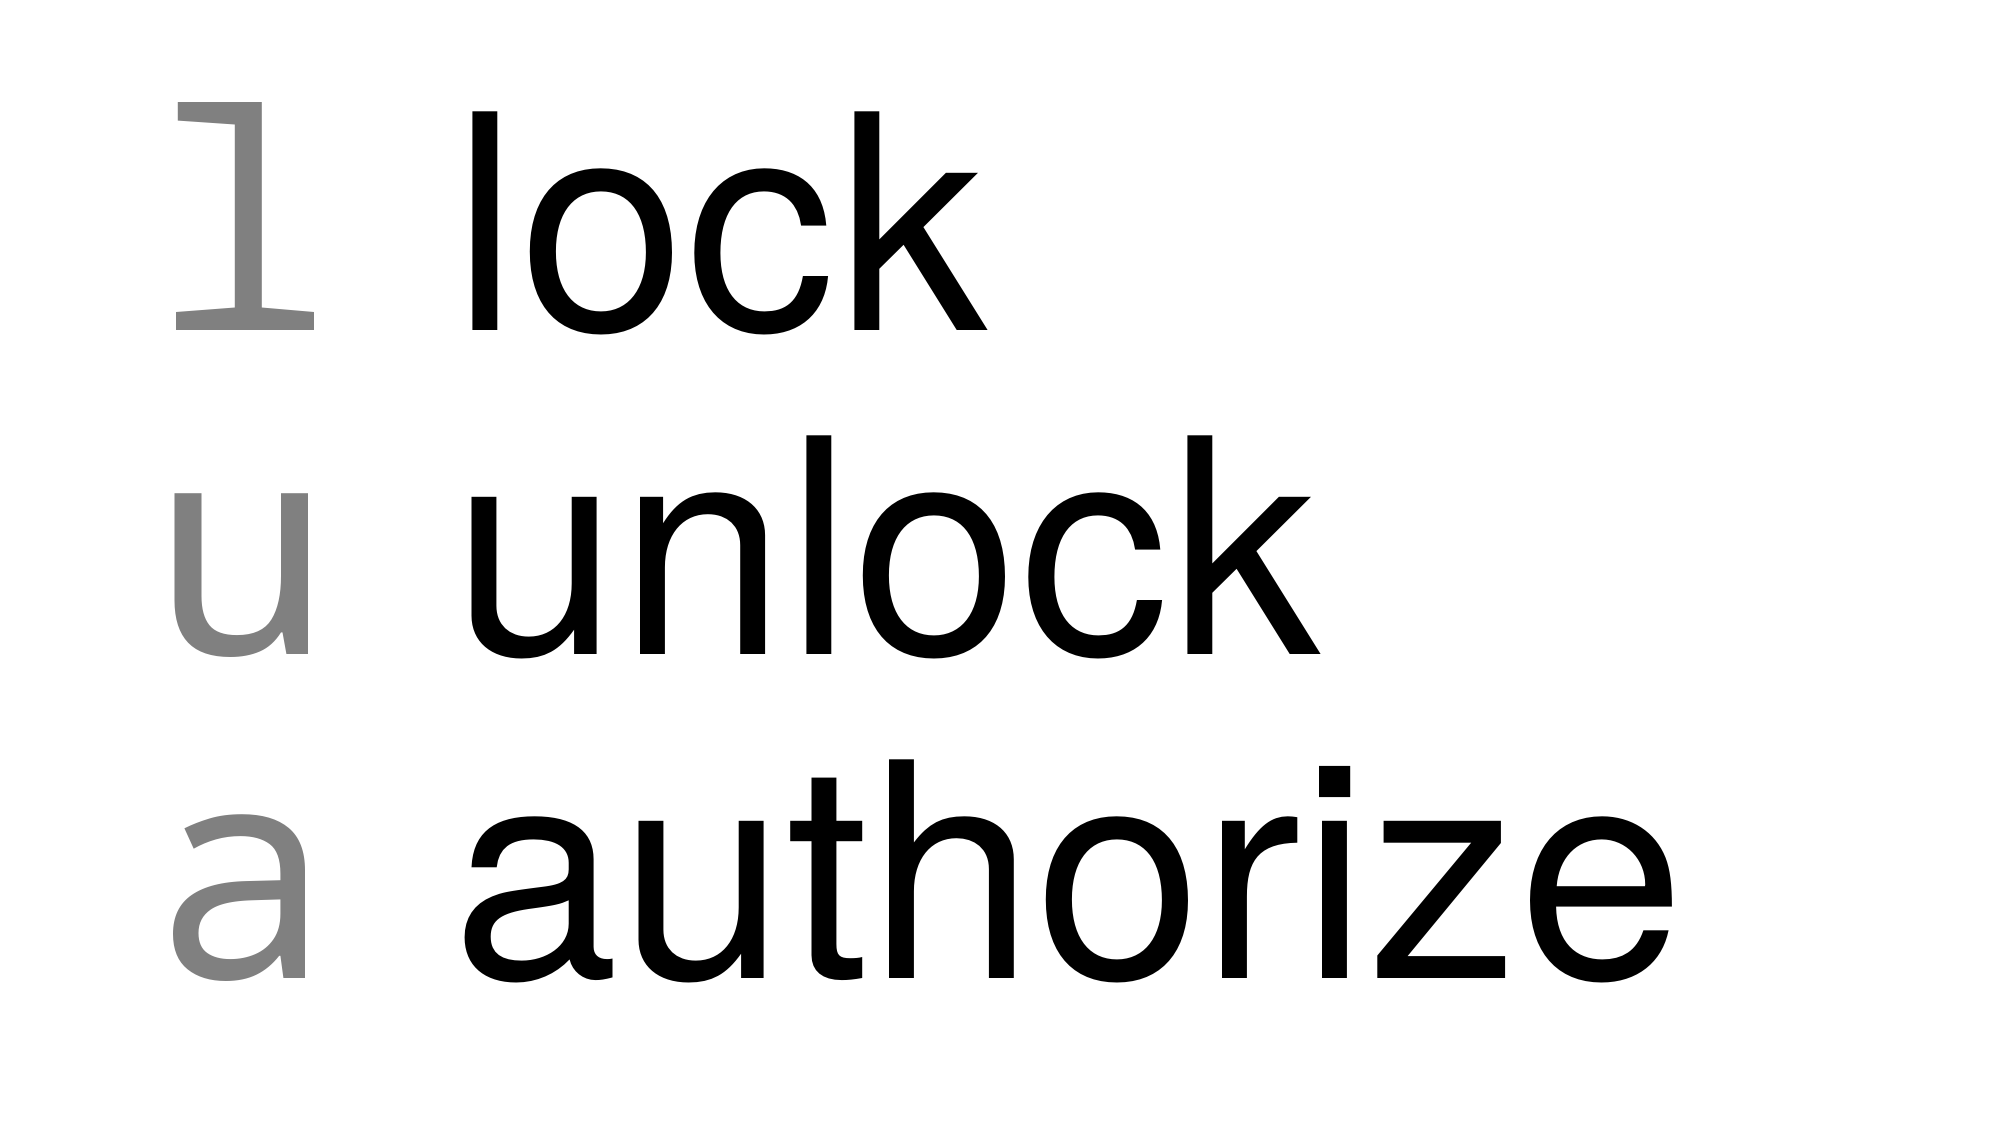

# l	lock u 	unlock a 	authorize